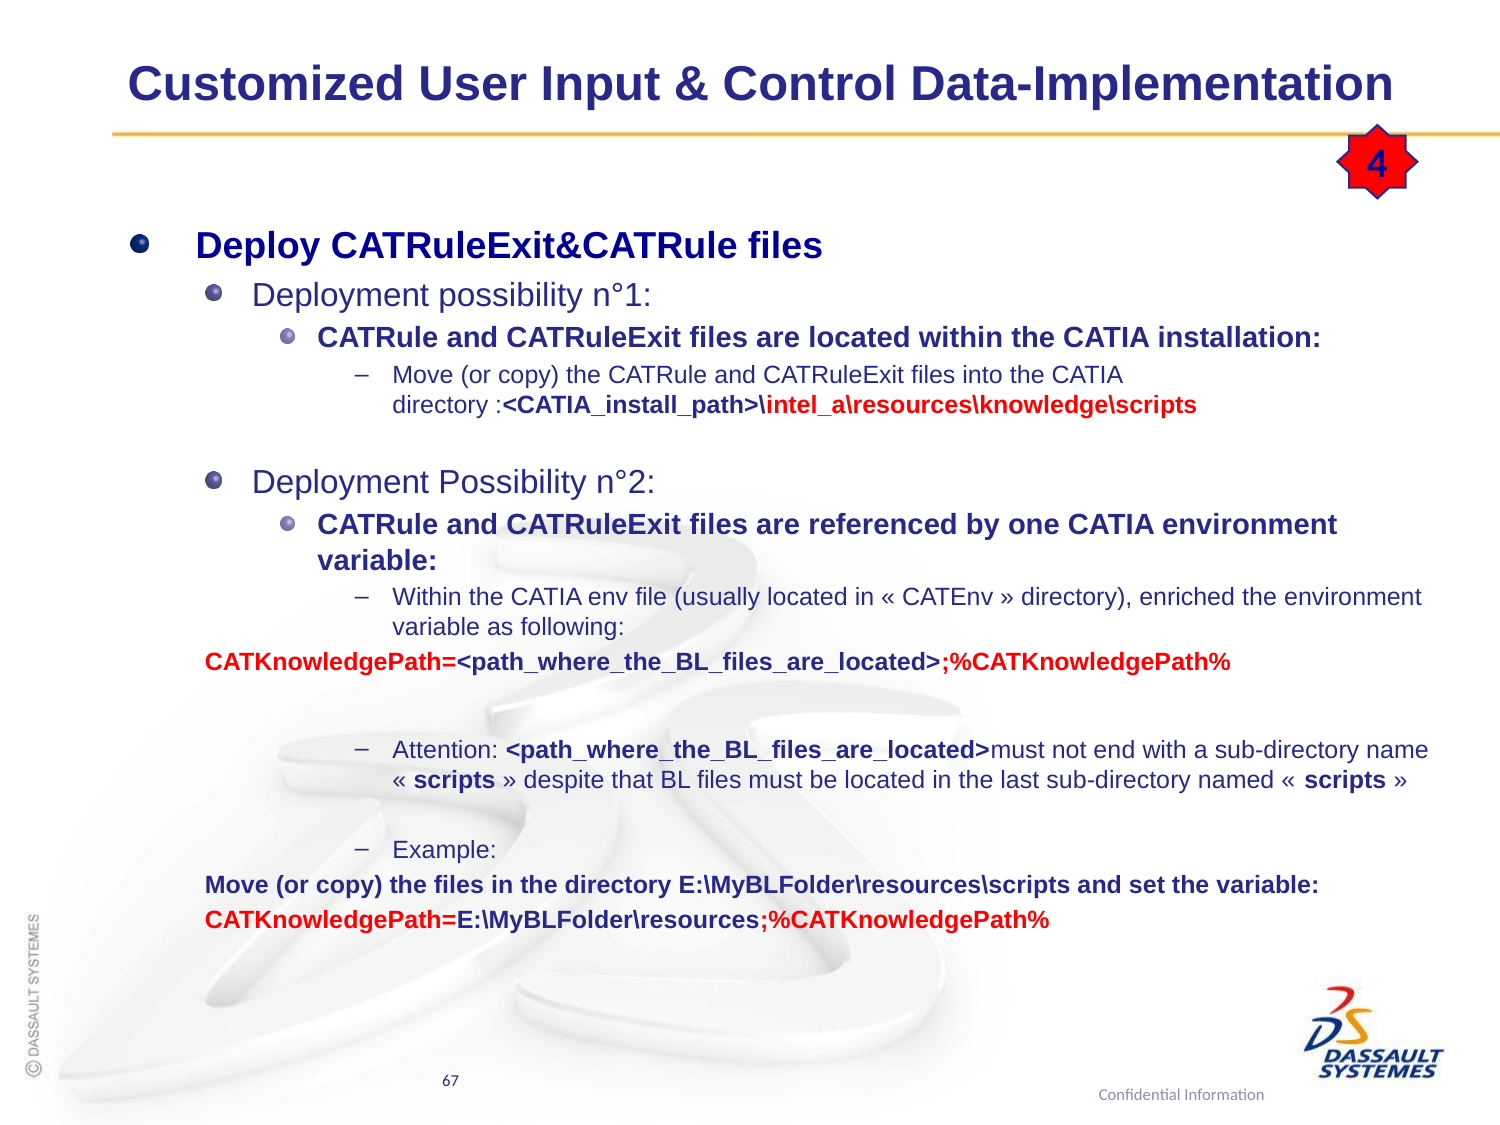

# Customized User Input & Control Data-Implementation

4
Deploy CATRuleExit&CATRule files
Deployment possibility n°1:
CATRule and CATRuleExit files are located within the CATIA installation:
Move (or copy) the CATRule and CATRuleExit files into the CATIA directory :<CATIA_install_path>\intel_a\resources\knowledge\scripts

Deployment Possibility n°2:
CATRule and CATRuleExit files are referenced by one CATIA environment variable:
Within the CATIA env file (usually located in « CATEnv » directory), enriched the environment variable as following:
CATKnowledgePath=<path_where_the_BL_files_are_located>;%CATKnowledgePath%

Attention: <path_where_the_BL_files_are_located>must not end with a sub-directory name « scripts » despite that BL files must be located in the last sub-directory named « scripts »

Example:
Move (or copy) the files in the directory E:\MyBLFolder\resources\scripts and set the variable:
CATKnowledgePath=E:\MyBLFolder\resources;%CATKnowledgePath%